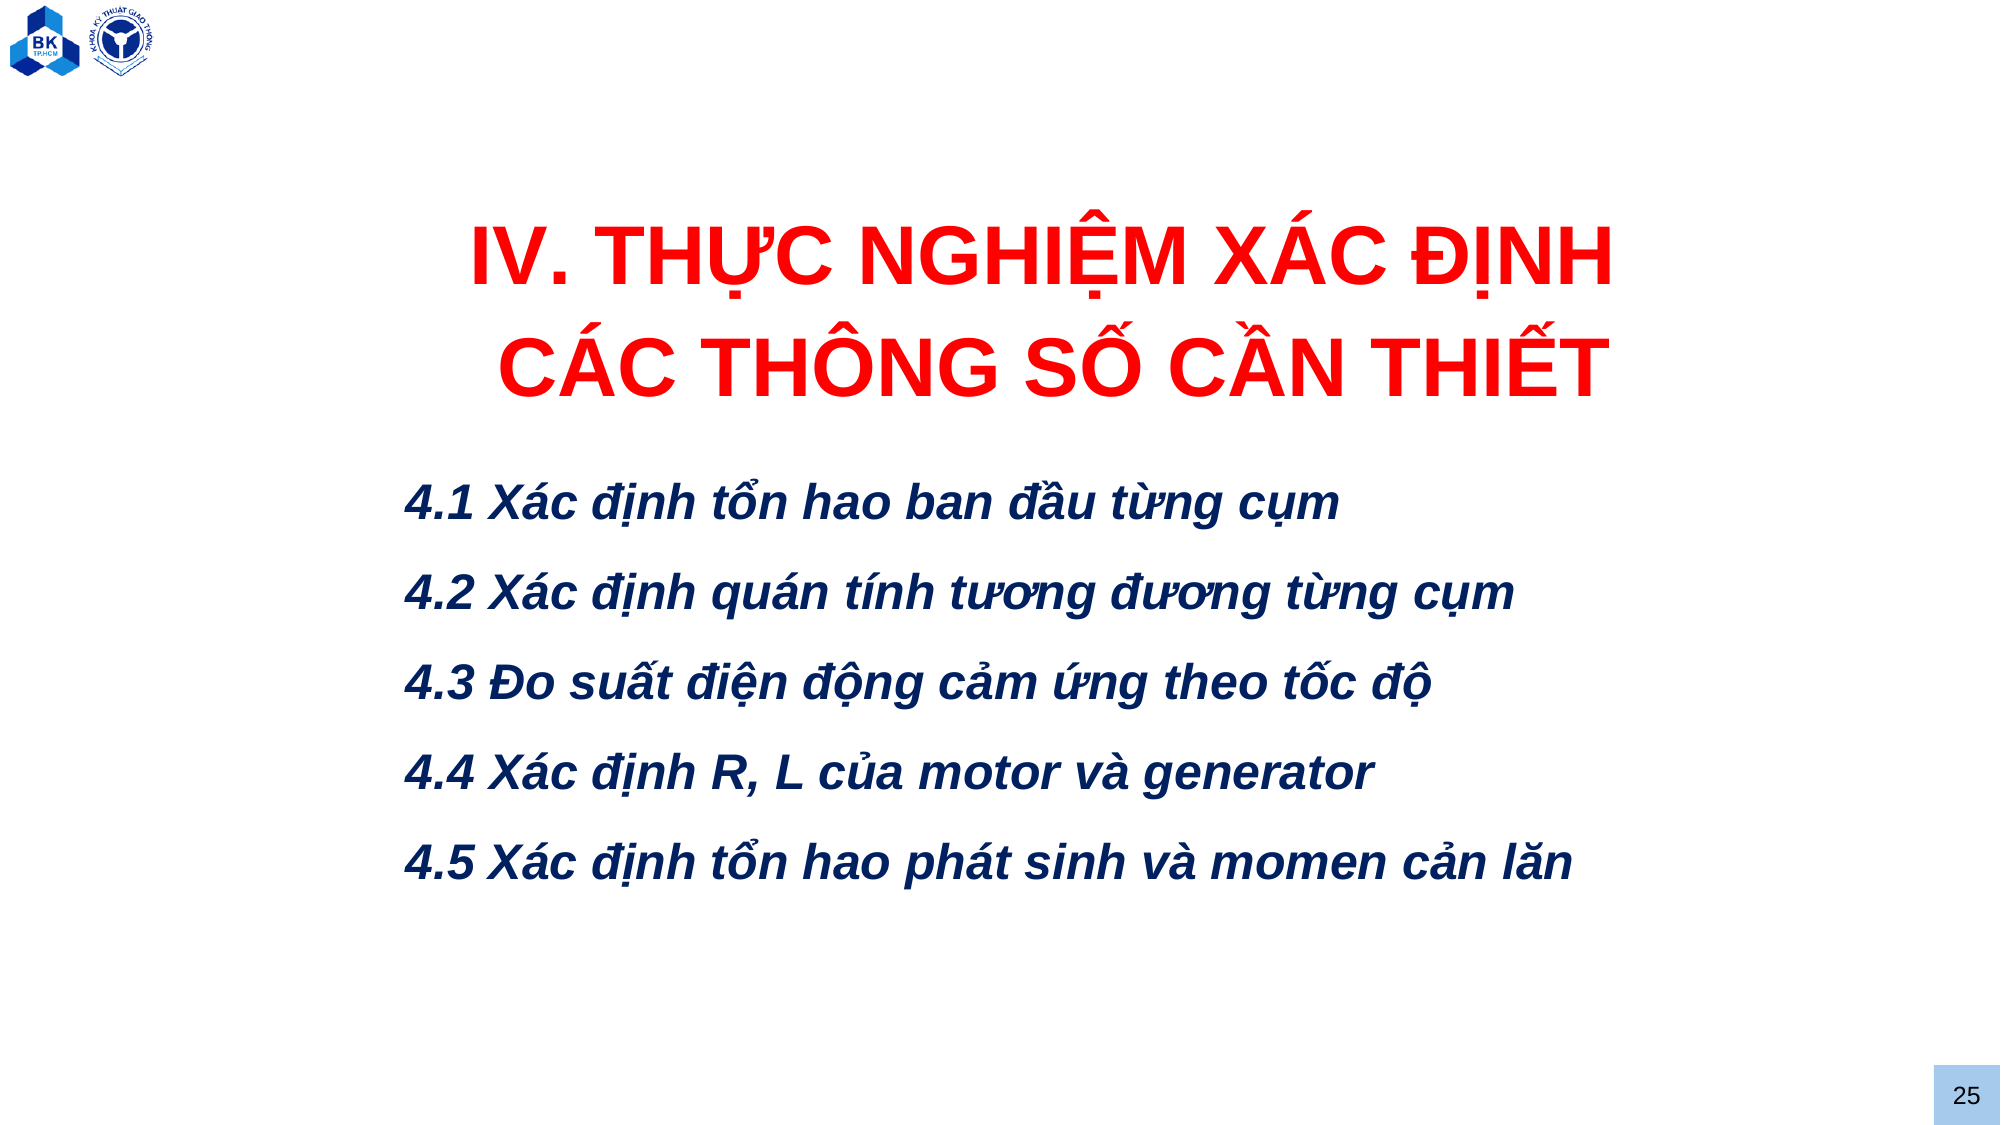

IV. THỰC NGHIỆM XÁC ĐỊNH
CÁC THÔNG SỐ CẦN THIẾT
4.1 Xác định tổn hao ban đầu từng cụm
4.2 Xác định quán tính tương đương từng cụm
4.3 Đo suất điện động cảm ứng theo tốc độ
4.4 Xác định R, L của motor và generator
4.5 Xác định tổn hao phát sinh và momen cản lăn
25